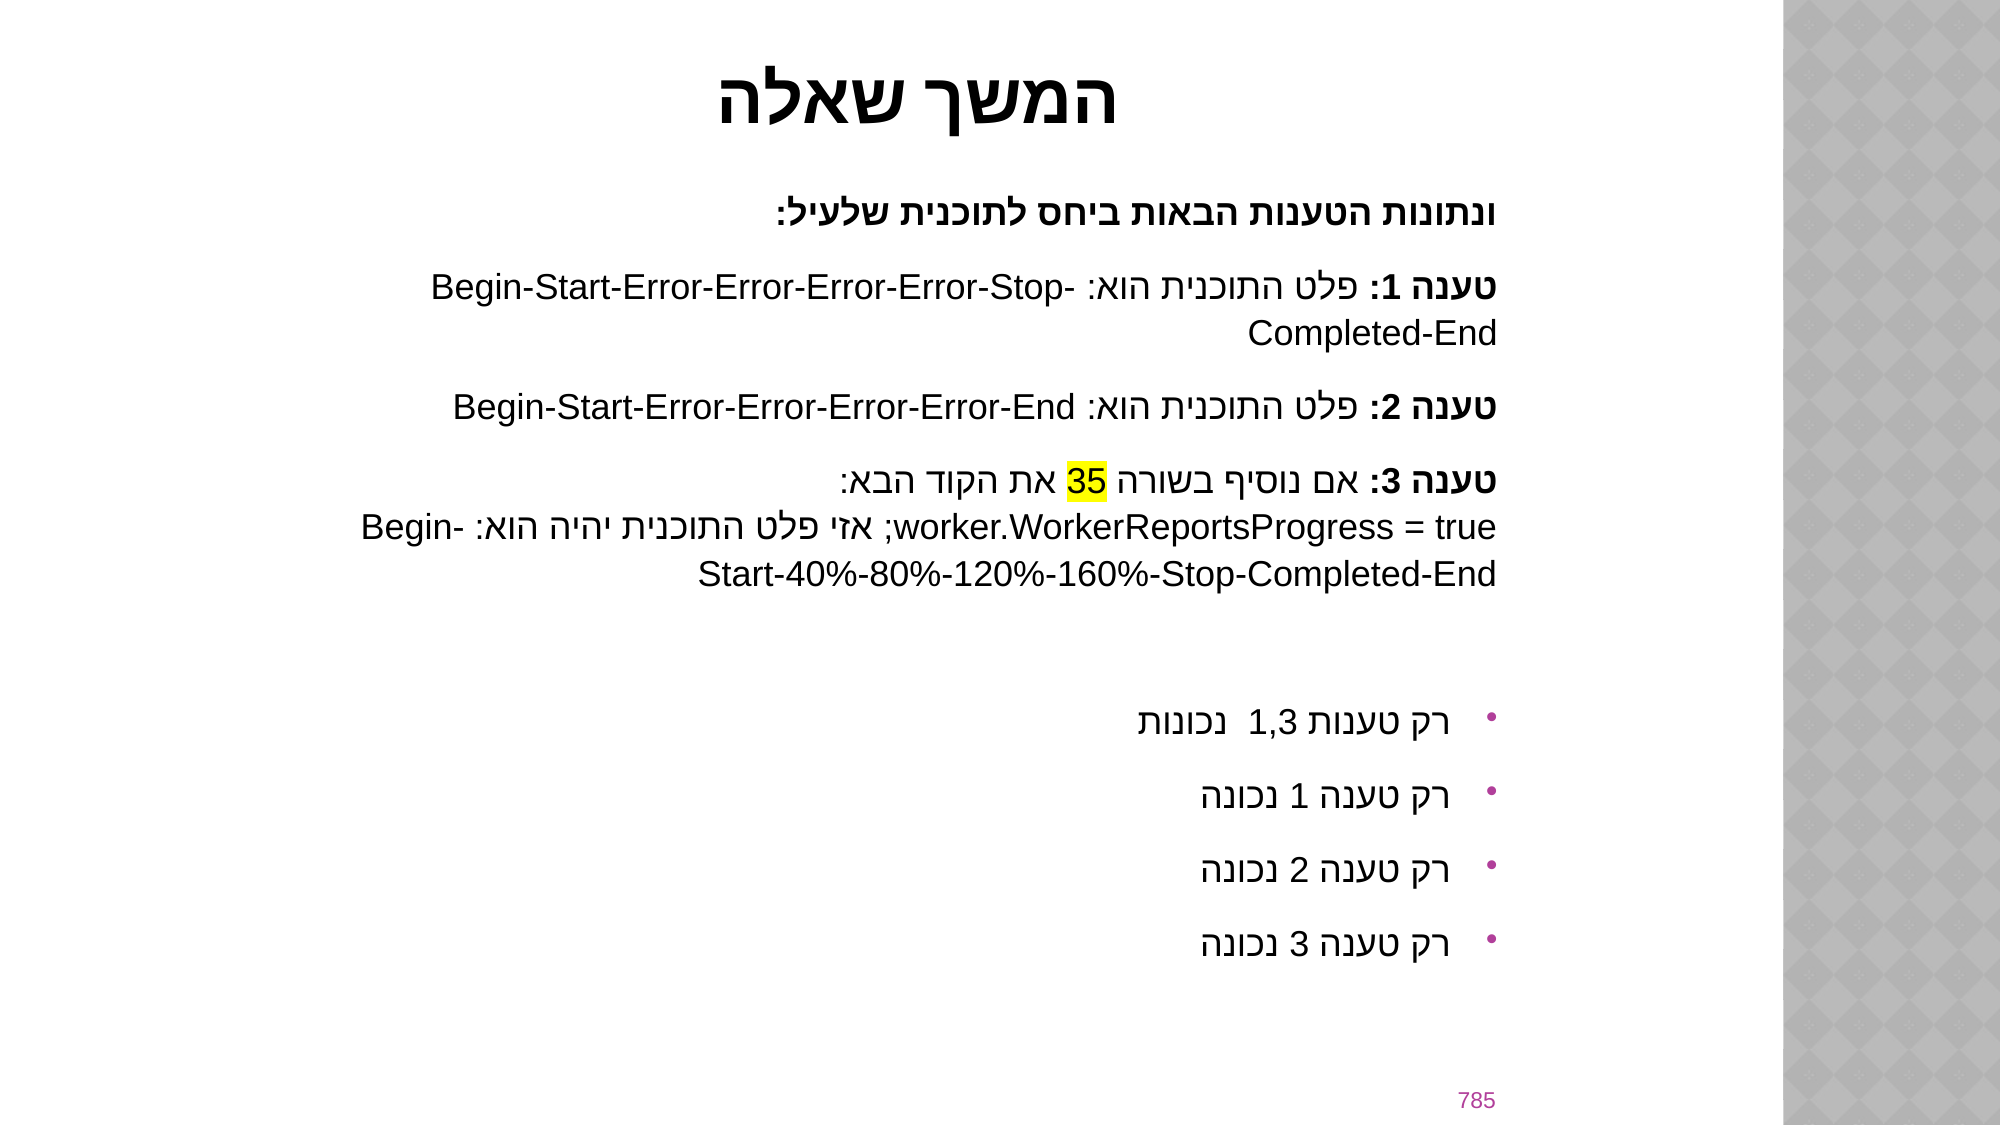

# המשך שאלה
ונתונות הטענות הבאות ביחס לתוכנית שלעיל:
טענה 1: פלט התוכנית הוא: Begin-Start-Error-Error-Error-Error-Stop-Completed-End
טענה 2: פלט התוכנית הוא: Begin-Start-Error-Error-Error-Error-End
טענה 3: אם נוסיף בשורה 35 את הקוד הבא: worker.WorkerReportsProgress = true; אזי פלט התוכנית יהיה הוא: Begin-Start-40%-80%-120%-160%-Stop-Completed-End

רק טענות 1,3  נכונות
רק טענה 1 נכונה
רק טענה 2 נכונה
רק טענה 3 נכונה

785